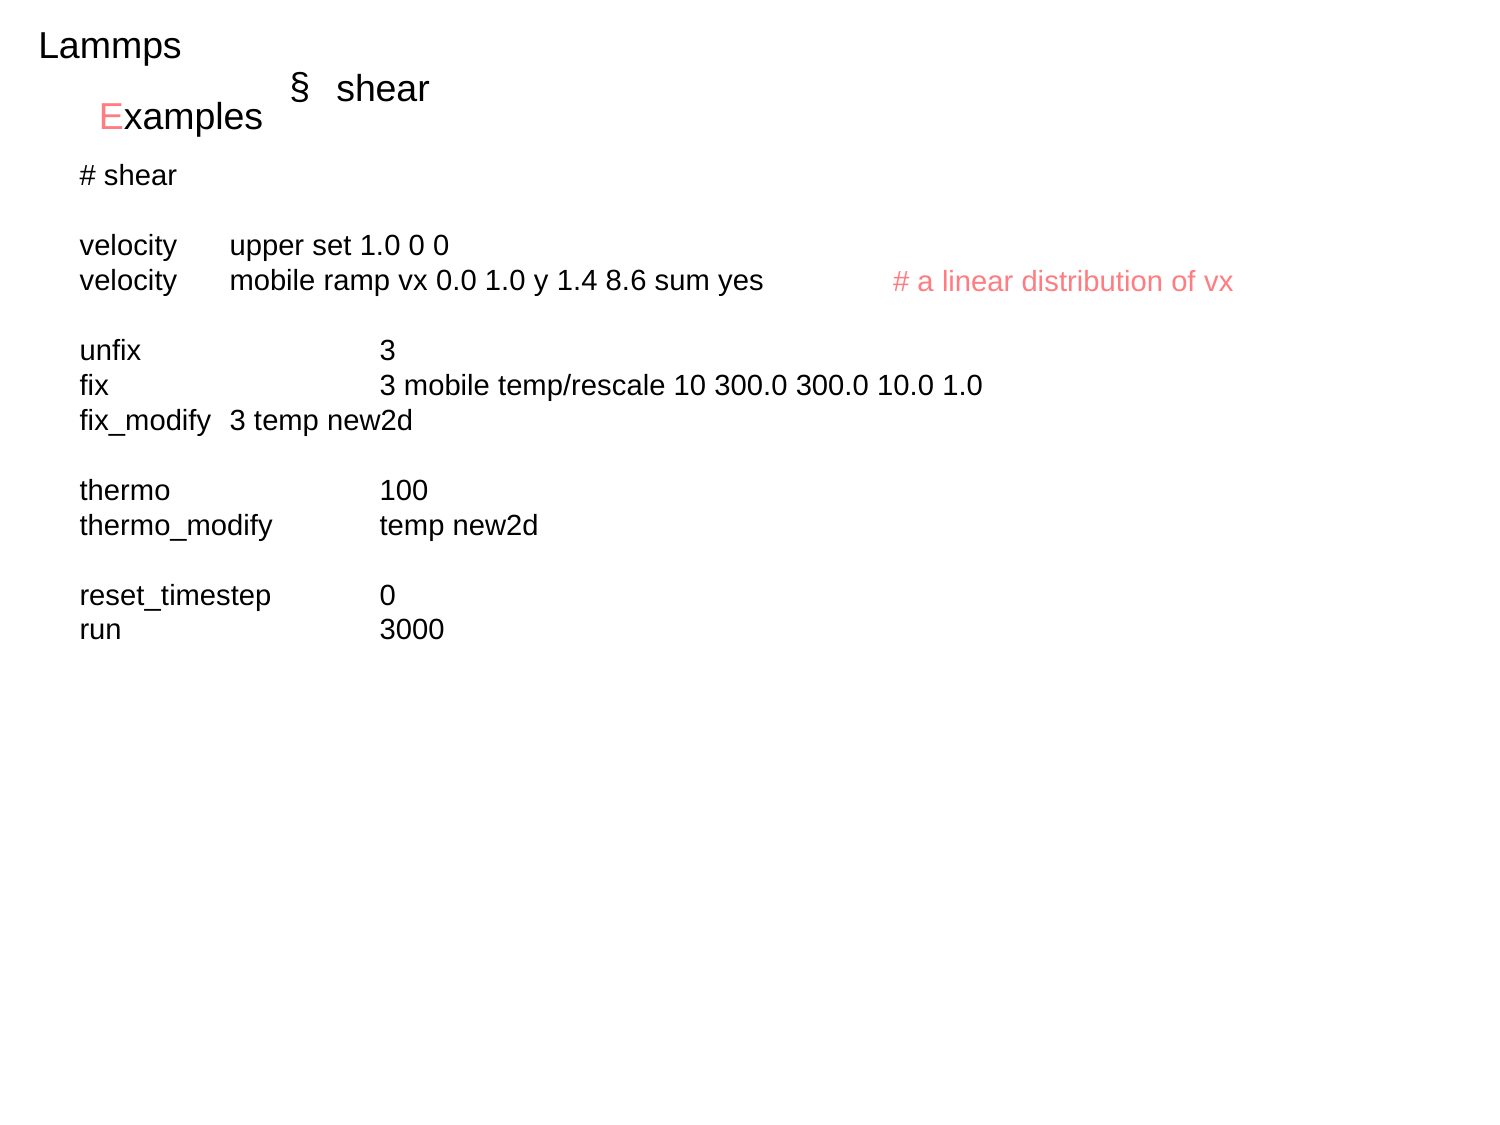

Lammps
shear
Examples
# shear

velocity	upper set 1.0 0 0
velocity	mobile ramp vx 0.0 1.0 y 1.4 8.6 sum yes

unfix		3
fix		3 mobile temp/rescale 10 300.0 300.0 10.0 1.0
fix_modify	3 temp new2d

thermo		100
thermo_modify	temp new2d

reset_timestep	0
run		3000
# a linear distribution of vx